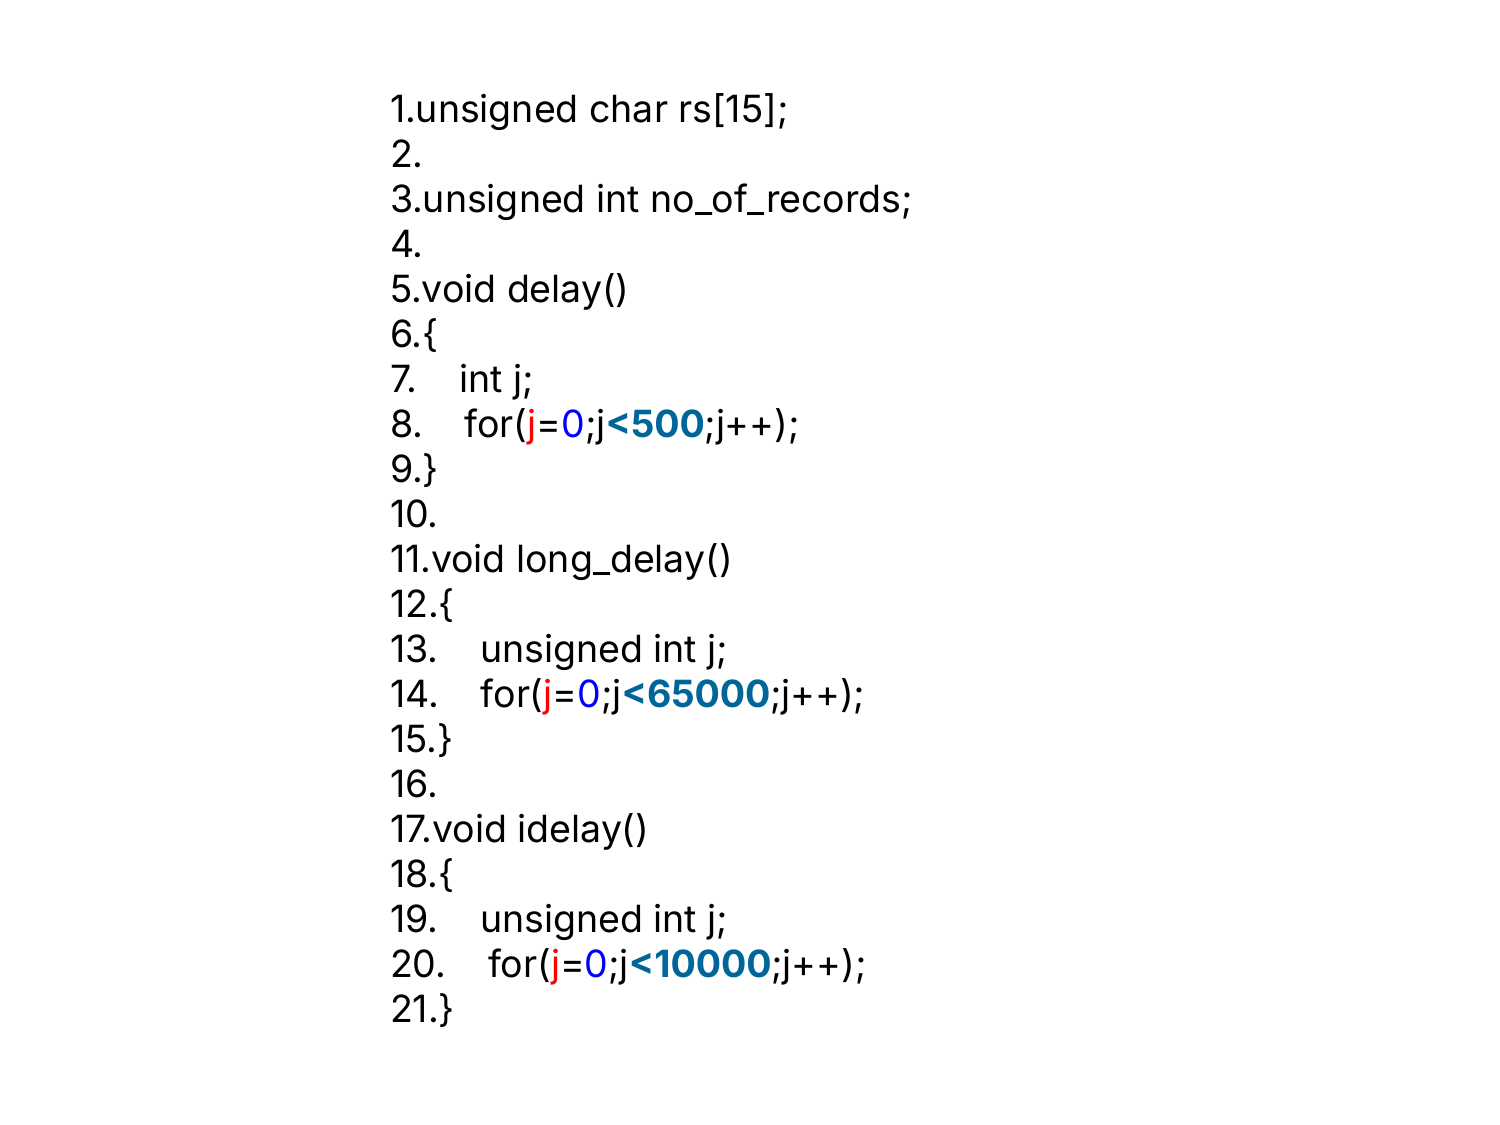

unsigned char rs[15];

unsigned int no_of_records;

void delay()
{
    int j;
    for(j=0;j<500;j++);
}

void long_delay()
{
    unsigned int j;
    for(j=0;j<65000;j++);
}

void idelay()
{
    unsigned int j;
    for(j=0;j<10000;j++);
}